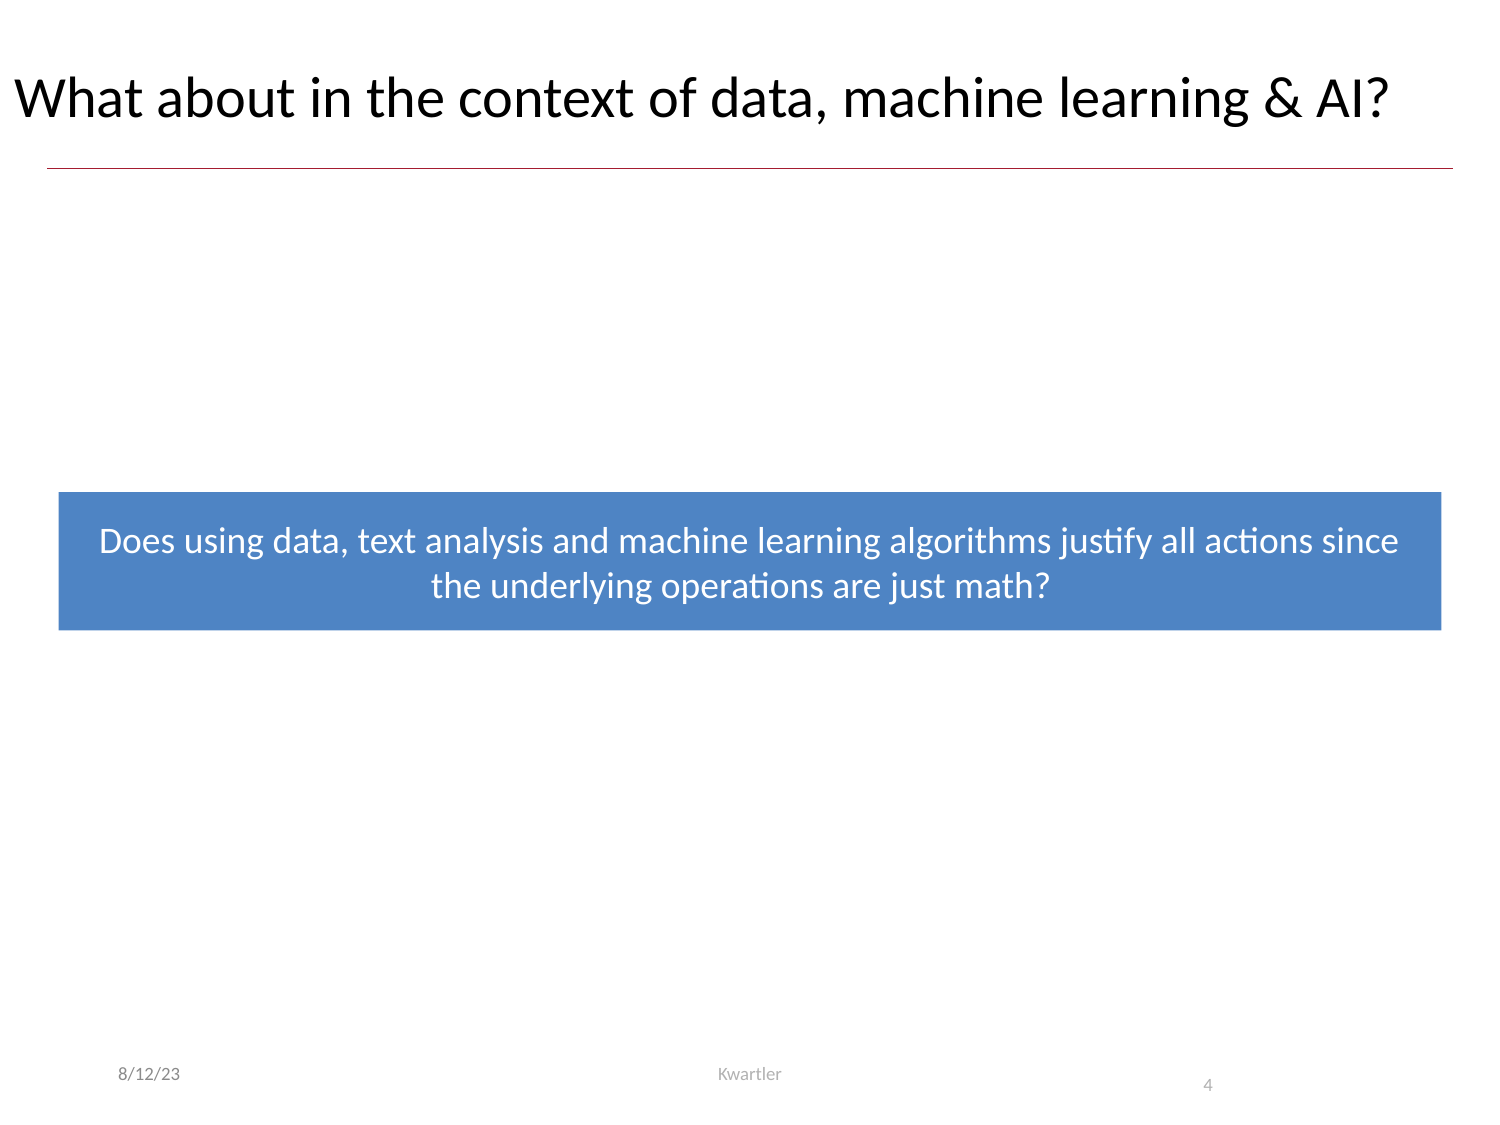

# What about in the context of data, machine learning & AI?
Does using data, text analysis and machine learning algorithms justify all actions since the underlying operations are just math?
8/12/23
Kwartler
4